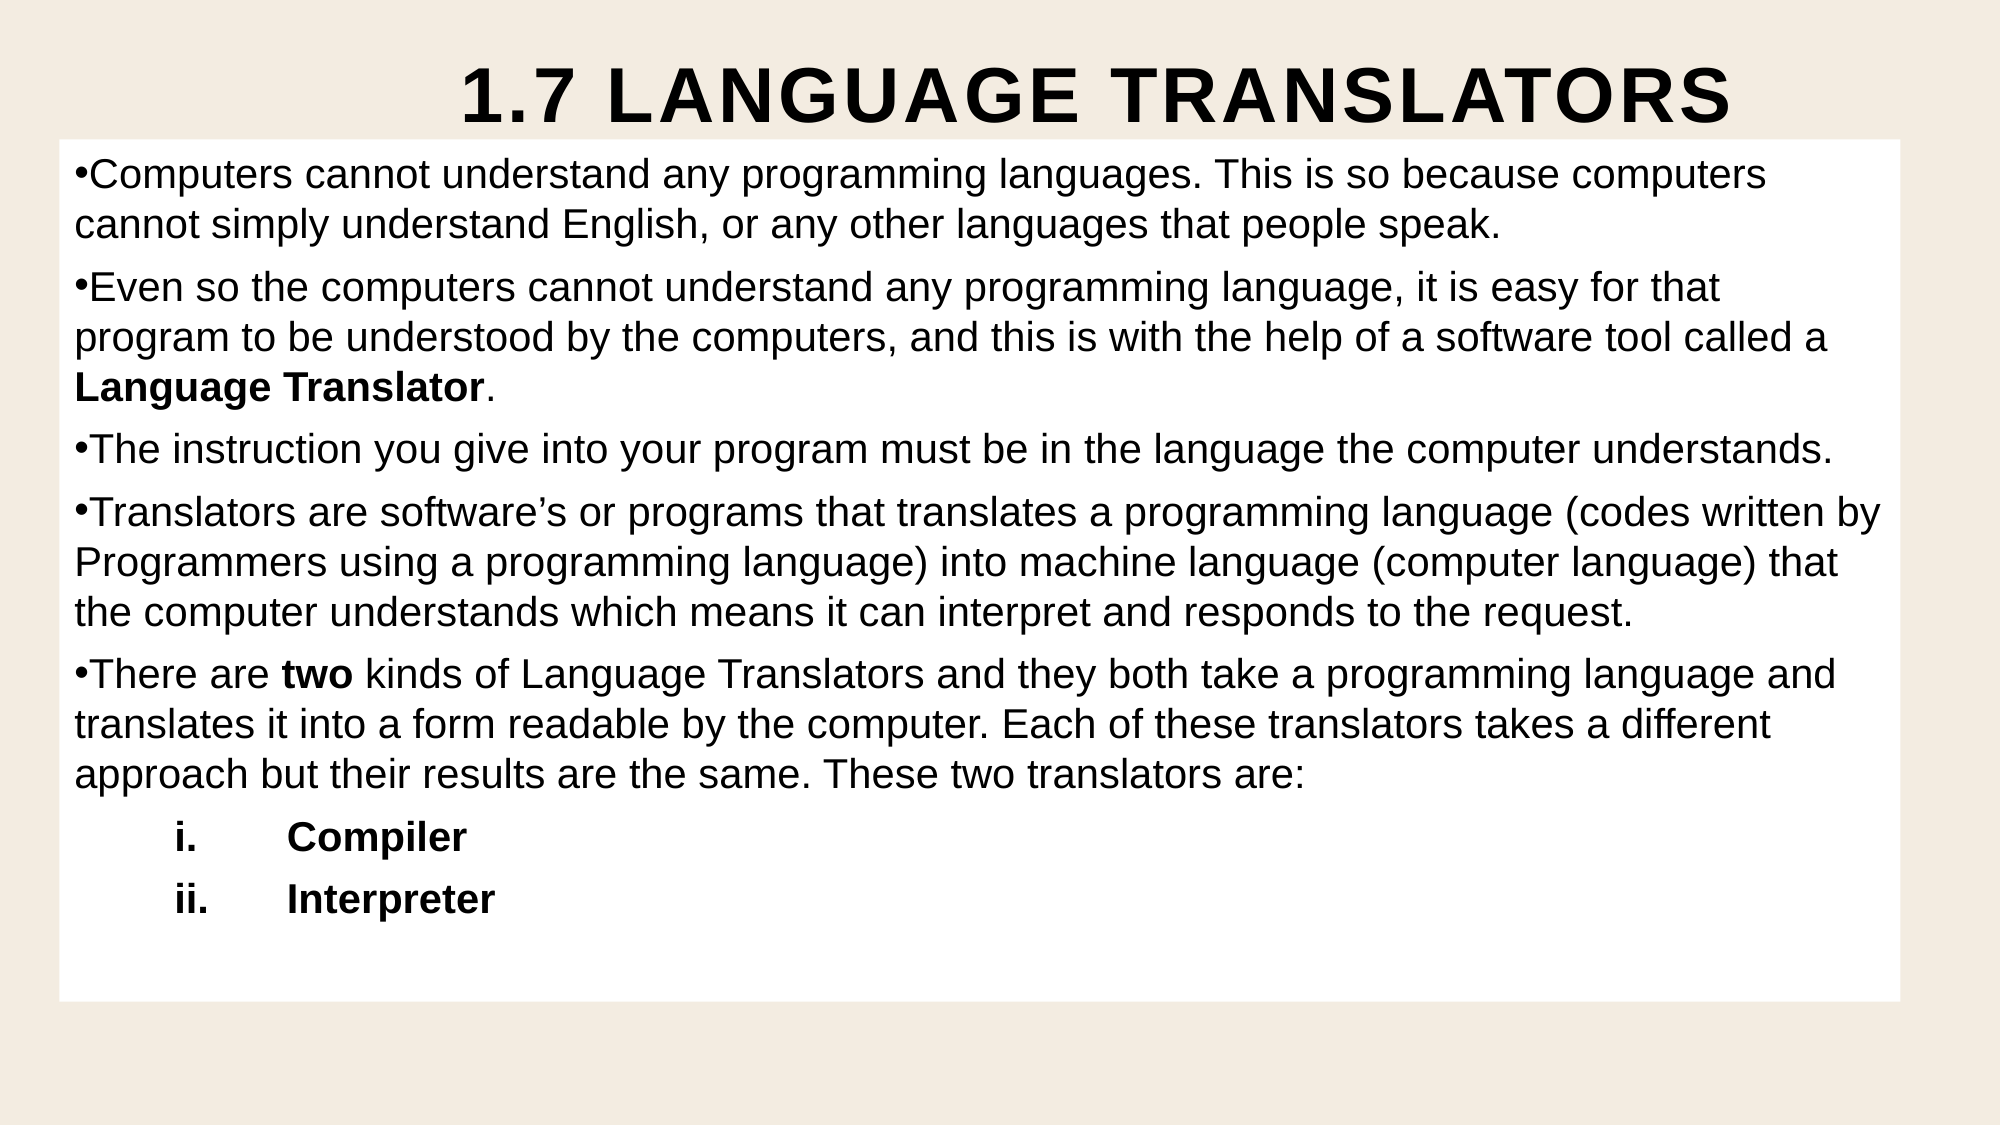

# 1.7 Language Translators
Computers cannot understand any programming languages. This is so because computers cannot simply understand English, or any other languages that people speak.
Even so the computers cannot understand any programming language, it is easy for that program to be understood by the computers, and this is with the help of a software tool called a Language Translator.
The instruction you give into your program must be in the language the computer understands.
Translators are software’s or programs that translates a programming language (codes written by Programmers using a programming language) into machine language (computer language) that the computer understands which means it can interpret and responds to the request.
There are two kinds of Language Translators and they both take a programming language and translates it into a form readable by the computer. Each of these translators takes a different approach but their results are the same. These two translators are:
Compiler
Interpreter